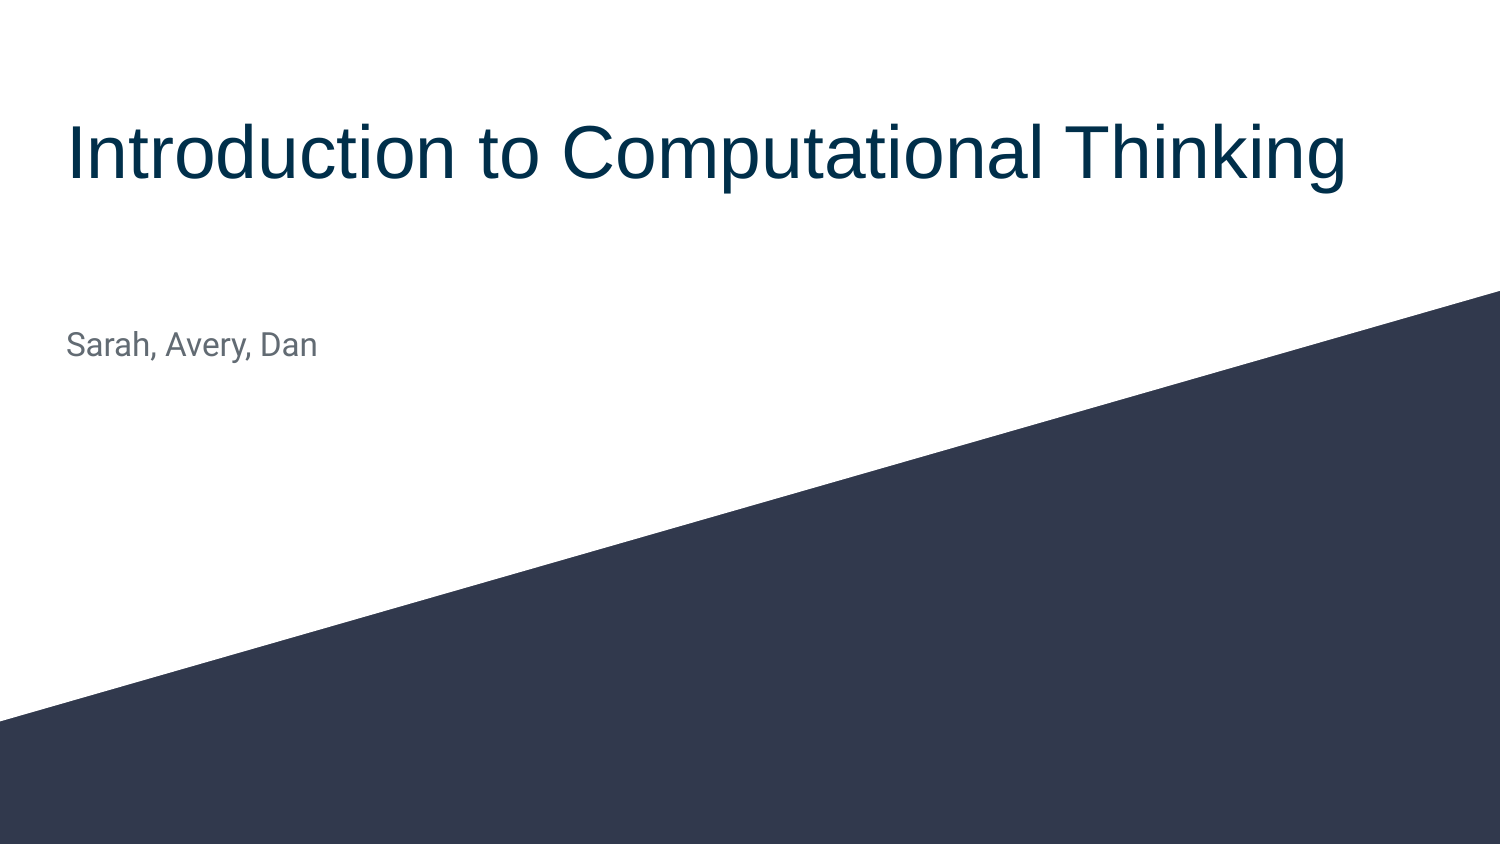

# Introduction to Computational Thinking
Sarah, Avery, Dan